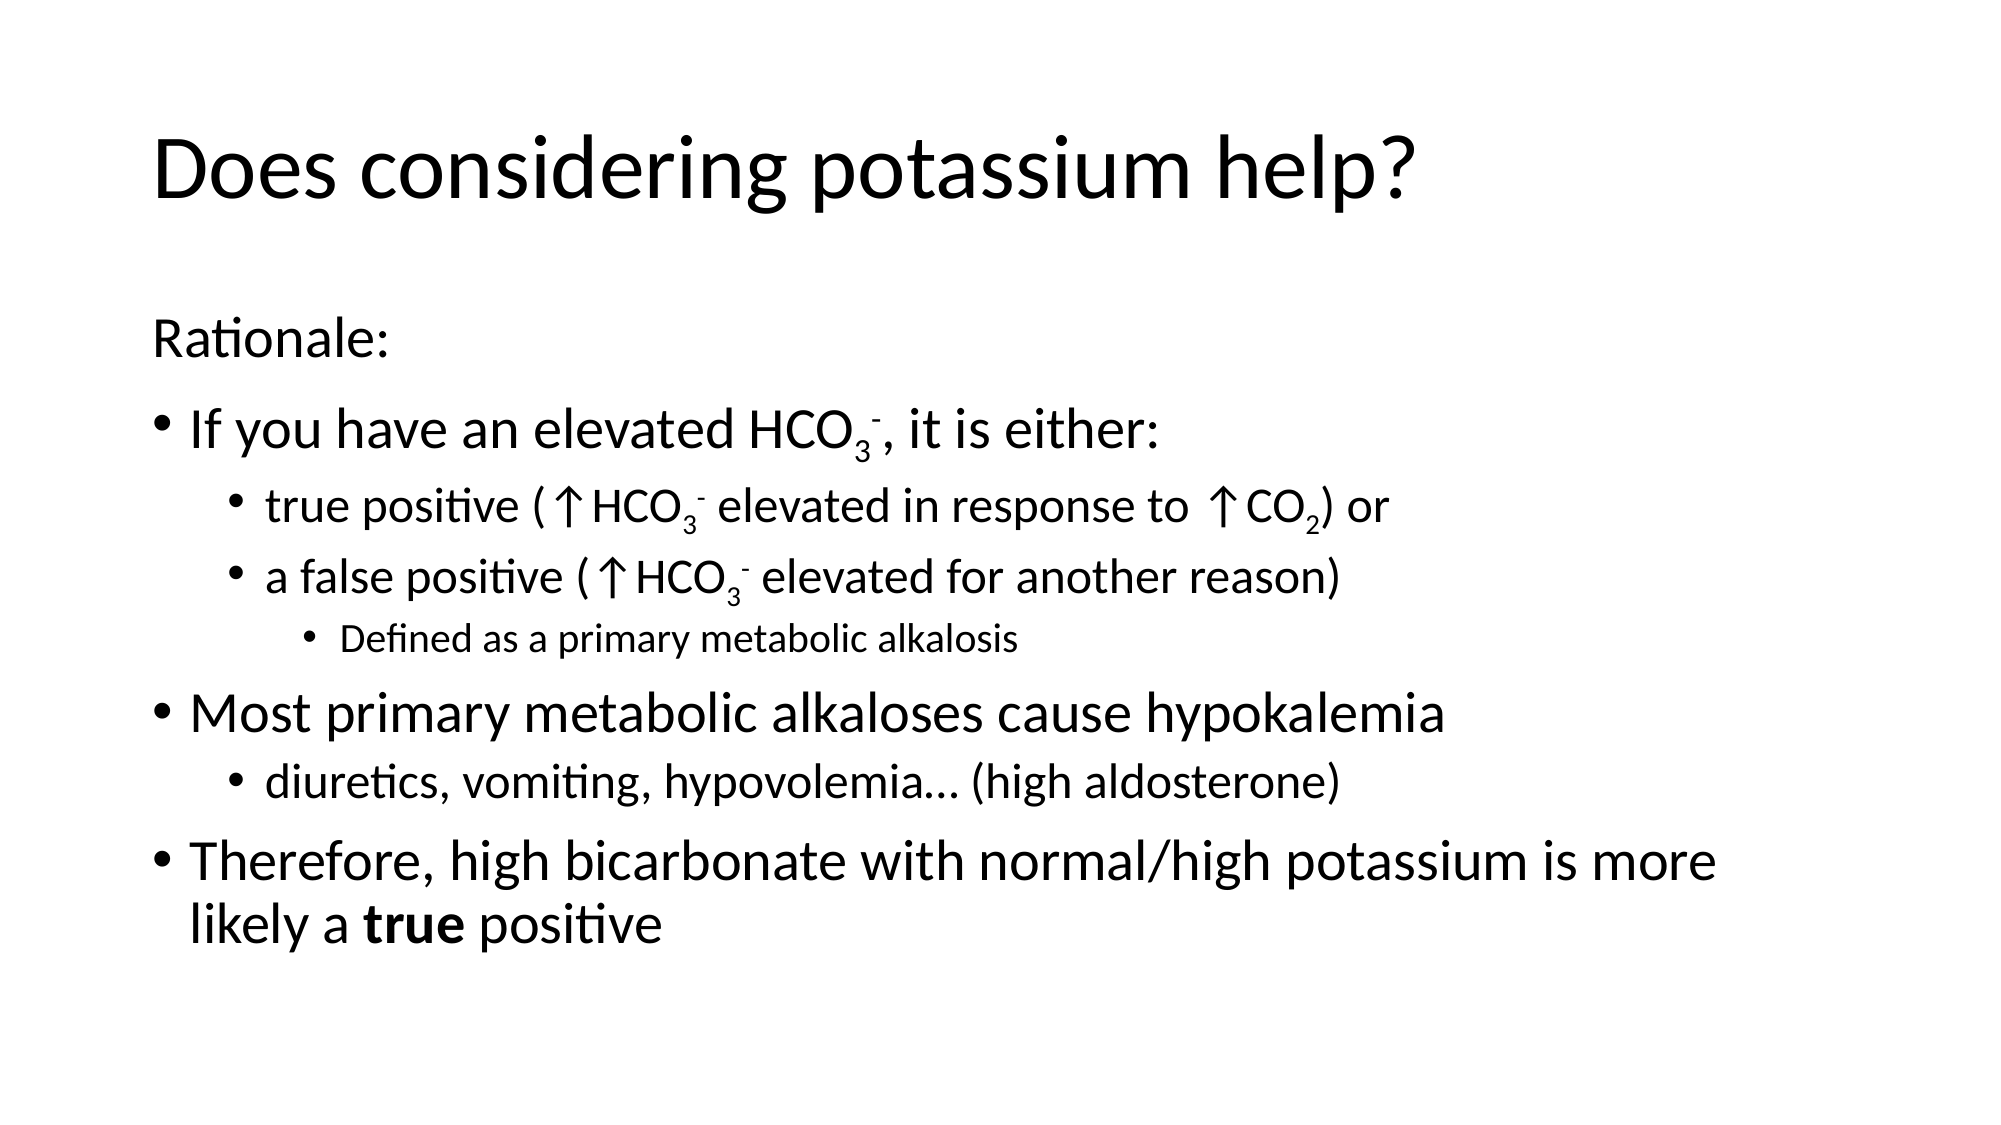

# Does considering potassium help?
Rationale:
If you have an elevated HCO3-, it is either:
true positive (↑HCO3- elevated in response to ↑CO2) or
a false positive (↑HCO3- elevated for another reason)
Defined as a primary metabolic alkalosis
Most primary metabolic alkaloses cause hypokalemia
diuretics, vomiting, hypovolemia… (high aldosterone)
Therefore, high bicarbonate with normal/high potassium is more likely a true positive